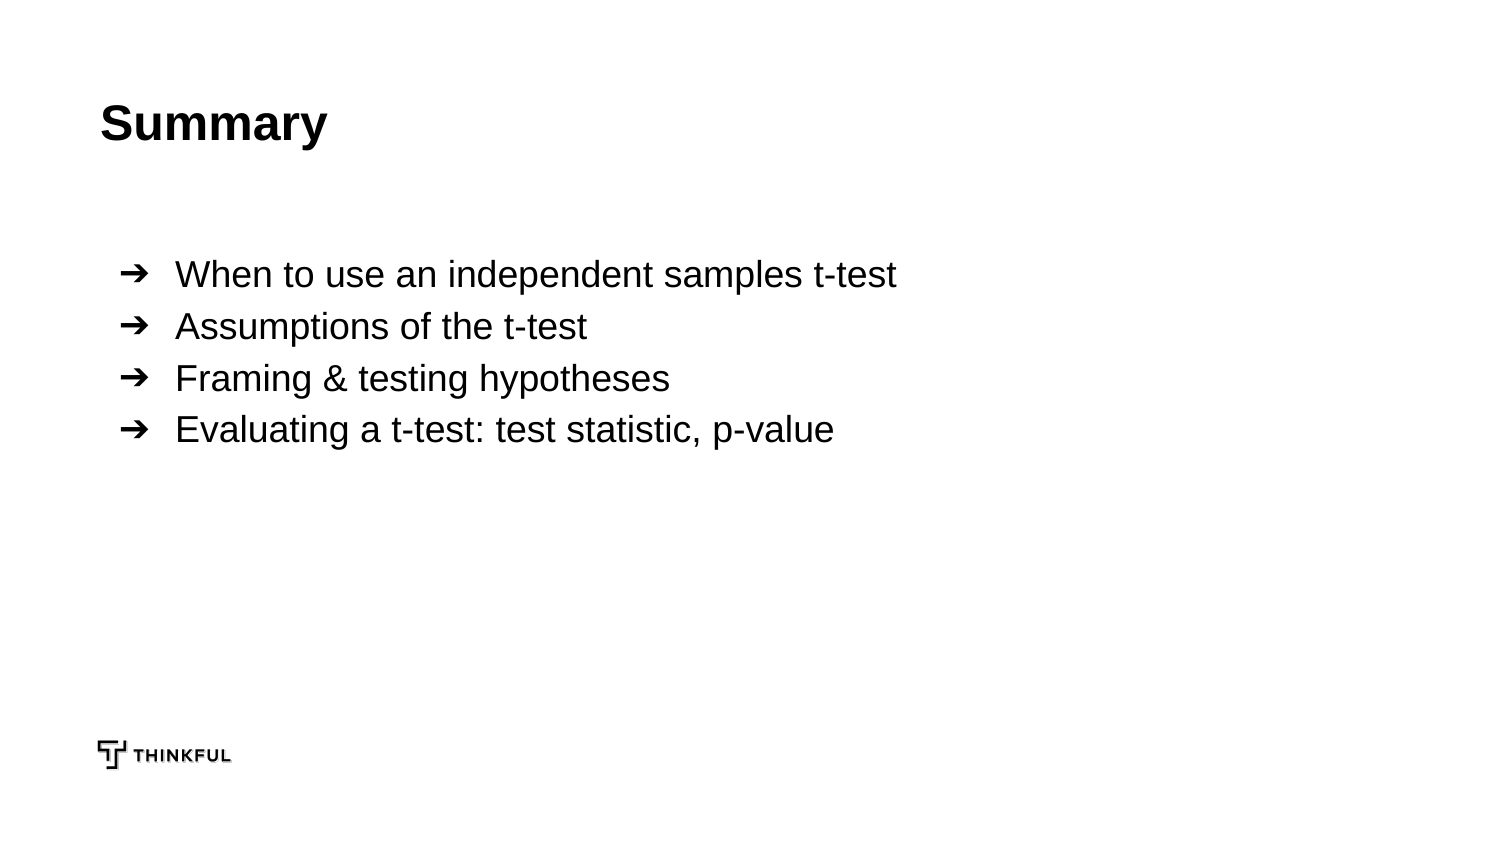

# Summary
When to use an independent samples t-test
Assumptions of the t-test
Framing & testing hypotheses
Evaluating a t-test: test statistic, p-value